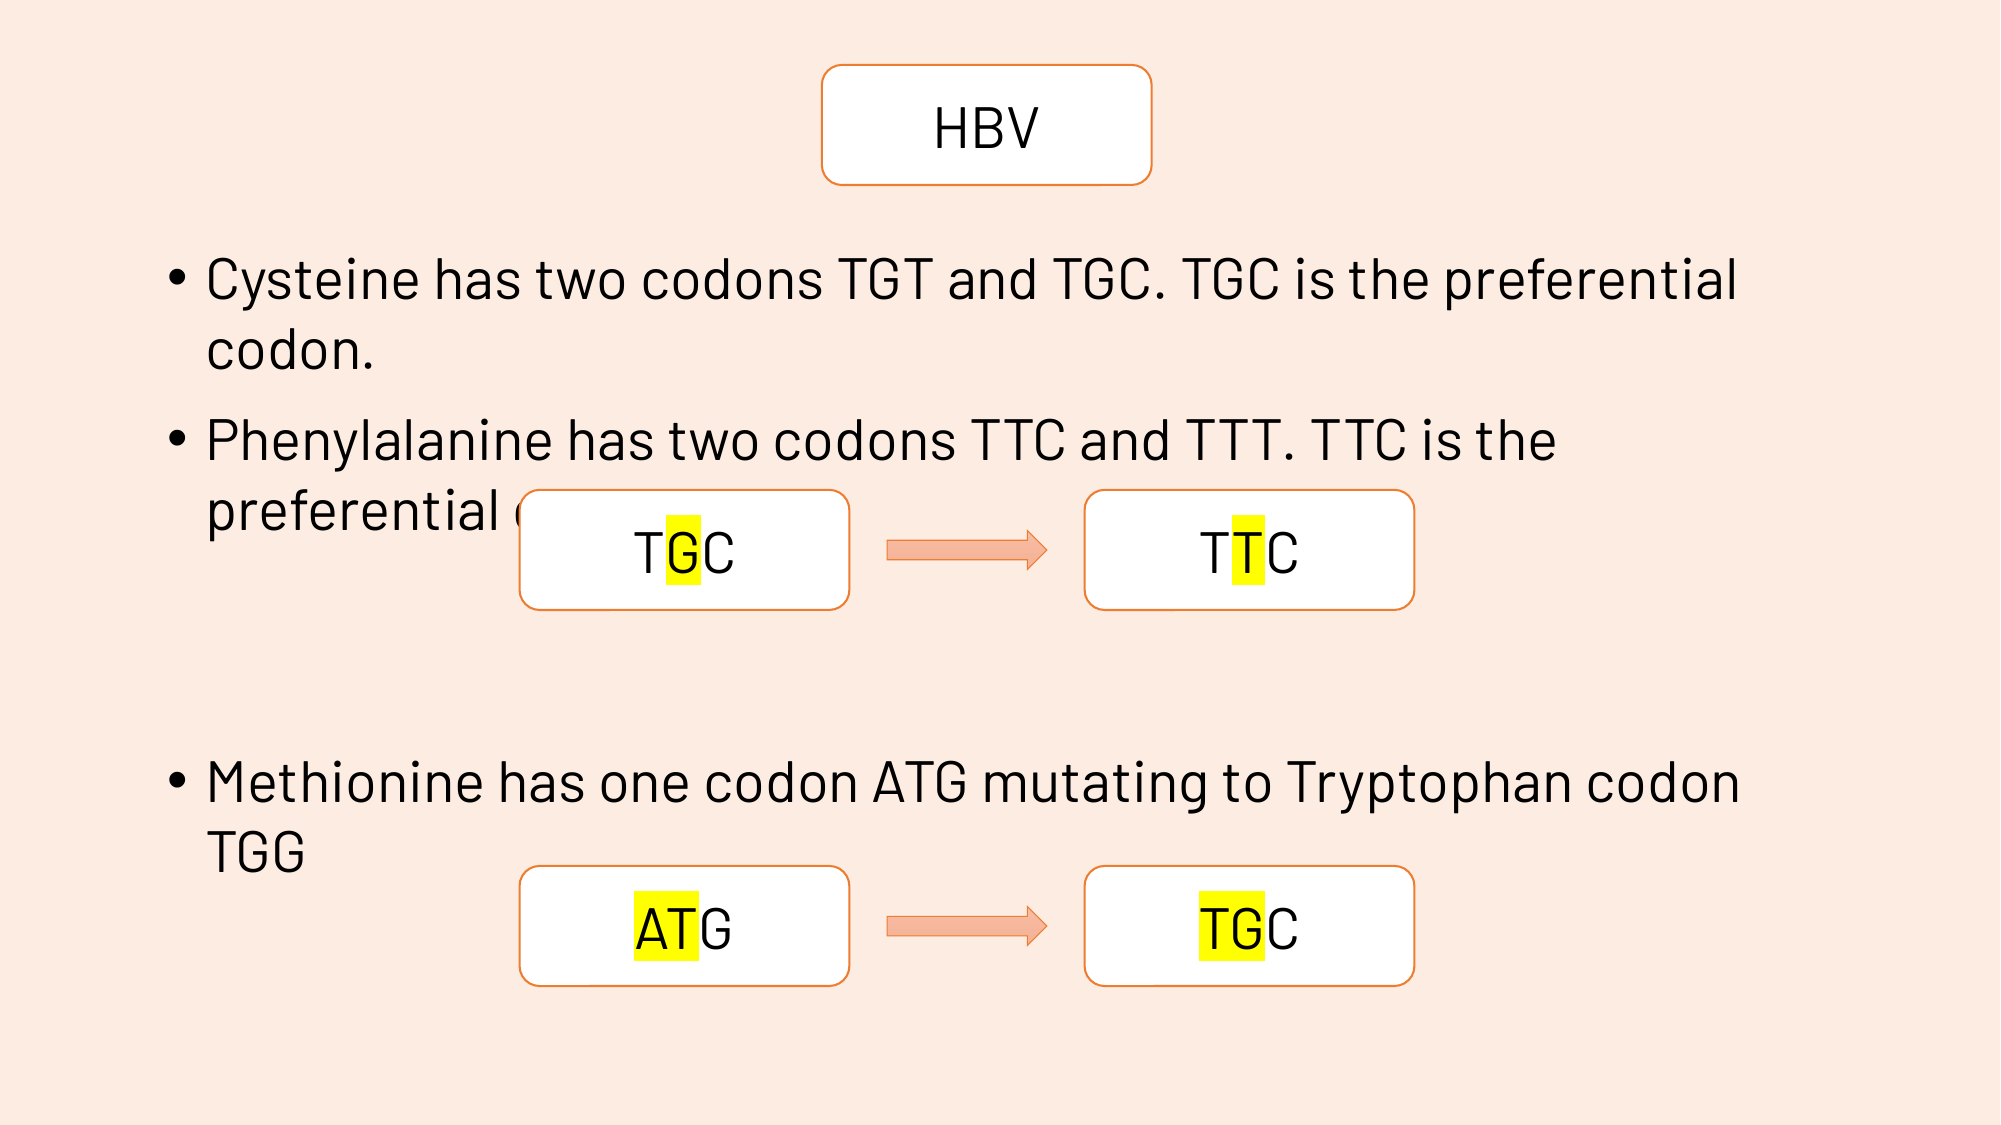

HBV

Cysteine has two codons TGT and TGC. TGC is the preferential codon.
Phenylalanine has two codons TTC and TTT. TTC is the preferential codon.

Methionine has one codon ATG mutating to Tryptophan codon TGG

TGC
TTC

ATG
TGC